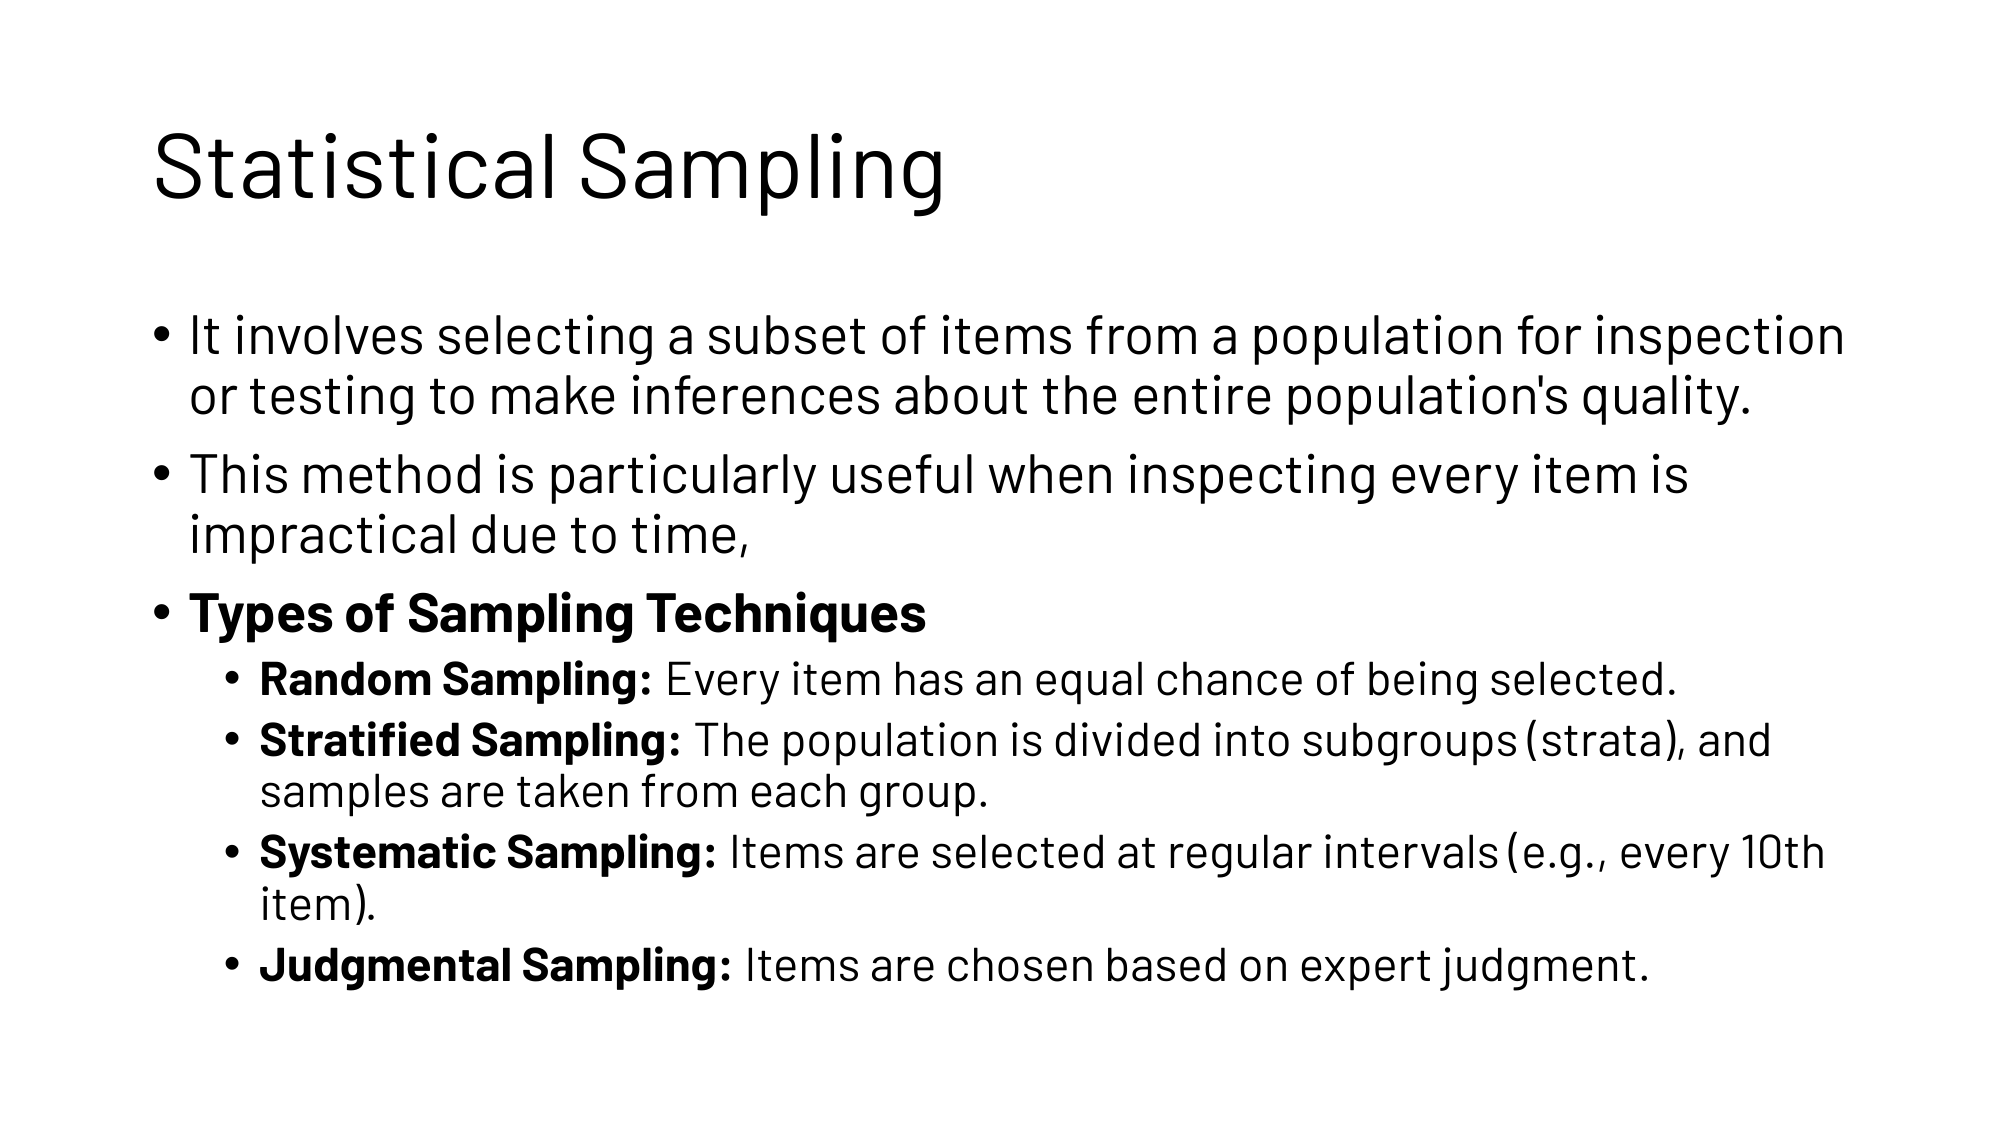

# Statistical Sampling
It involves selecting a subset of items from a population for inspection or testing to make inferences about the entire population's quality.
This method is particularly useful when inspecting every item is impractical due to time,
Types of Sampling Techniques
Random Sampling: Every item has an equal chance of being selected.
Stratified Sampling: The population is divided into subgroups (strata), and samples are taken from each group.
Systematic Sampling: Items are selected at regular intervals (e.g., every 10th item).
Judgmental Sampling: Items are chosen based on expert judgment.